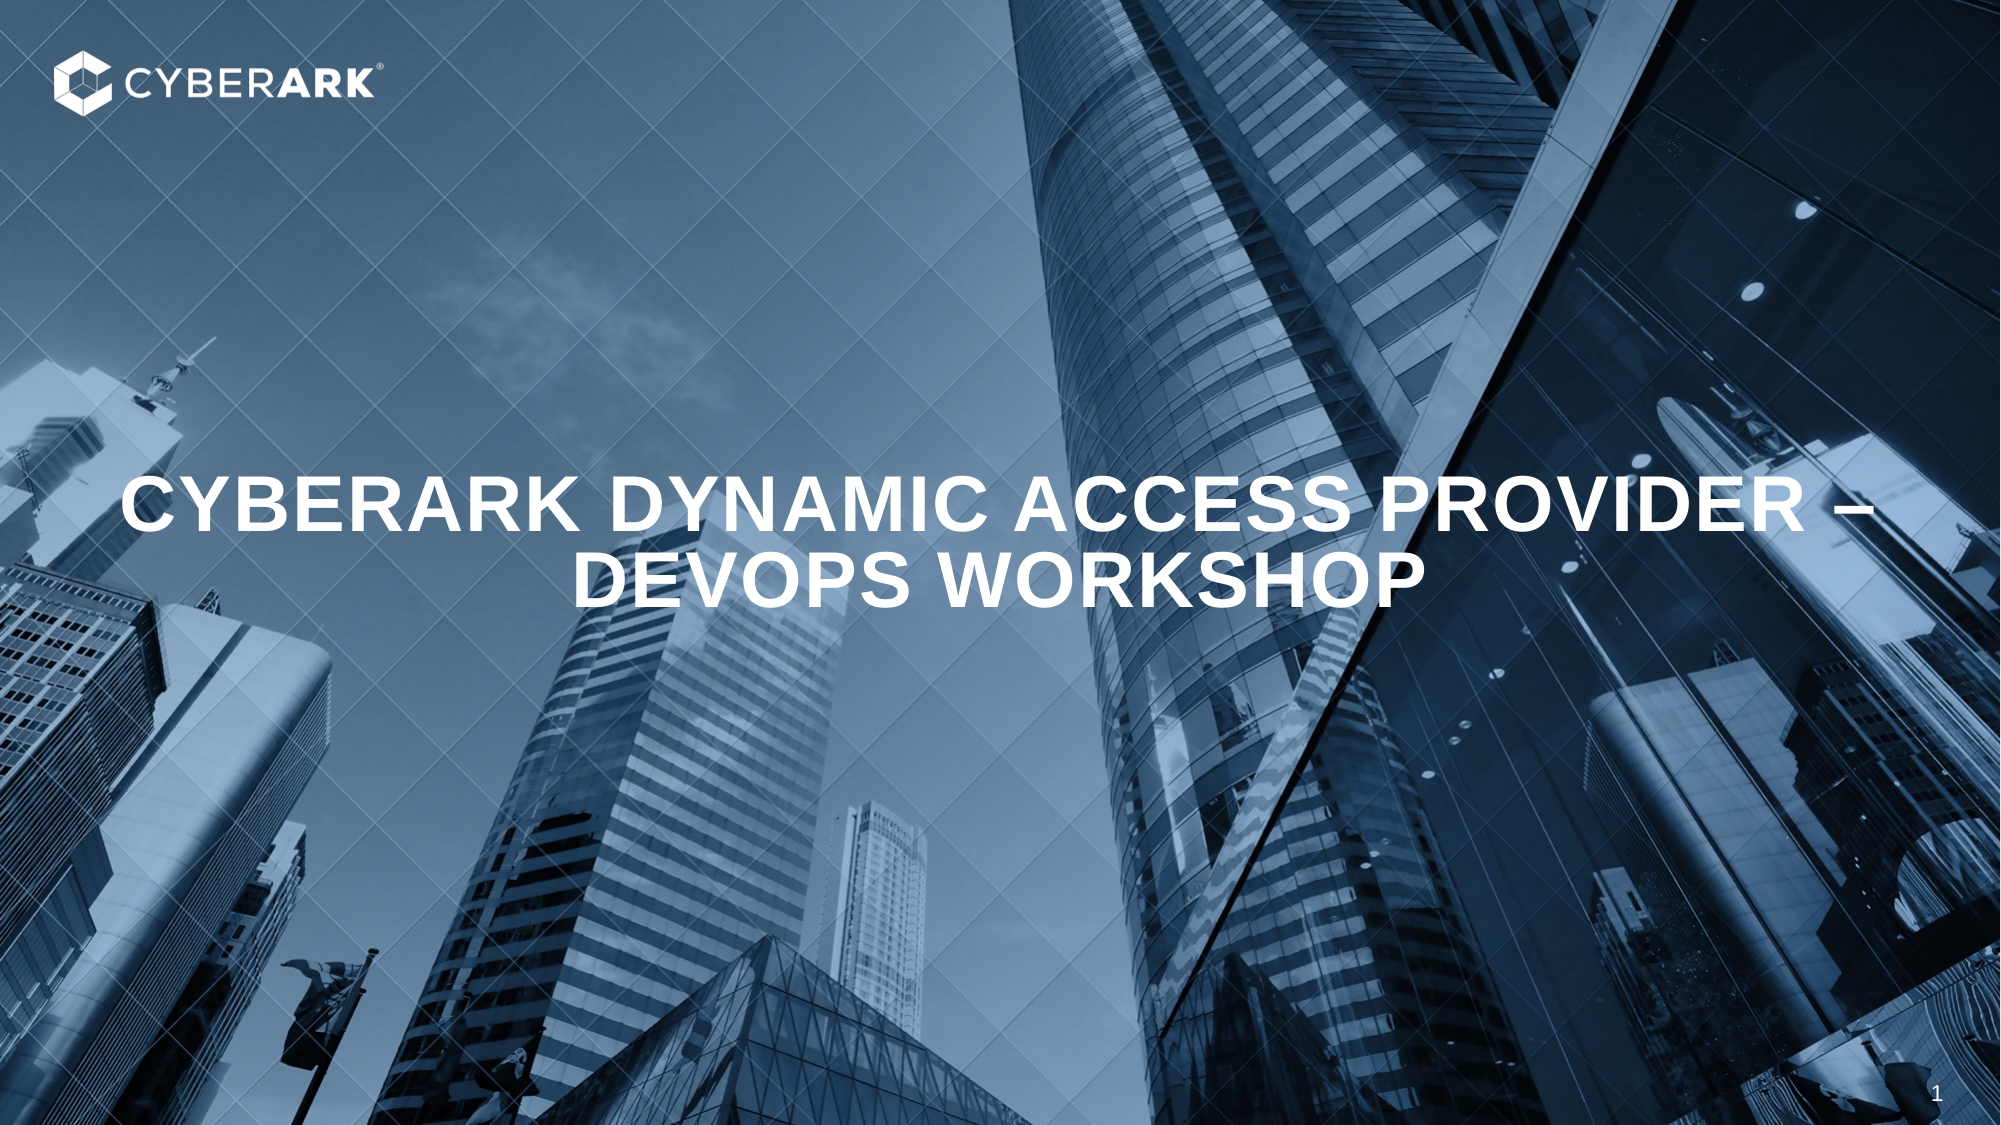

# Cyberark Dynamic access provider – DevOps Workshop
1